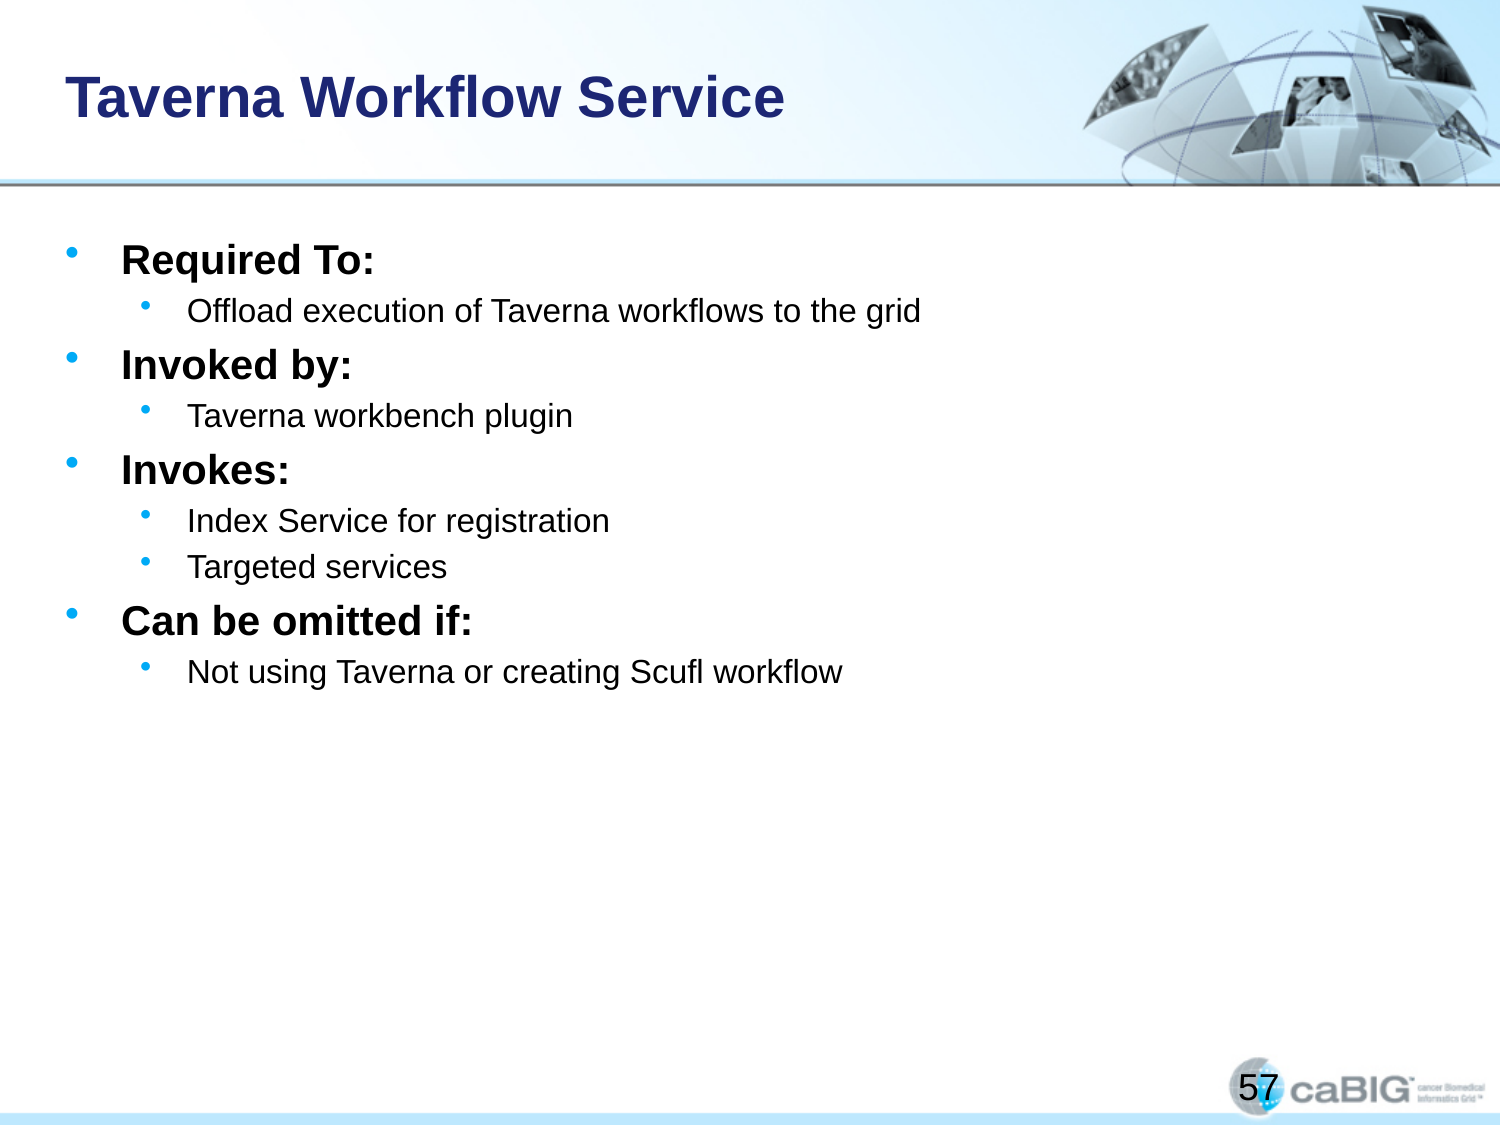

# Taverna Workflow Service
Required To:
Offload execution of Taverna workflows to the grid
Invoked by:
Taverna workbench plugin
Invokes:
Index Service for registration
Targeted services
Can be omitted if:
Not using Taverna or creating Scufl workflow